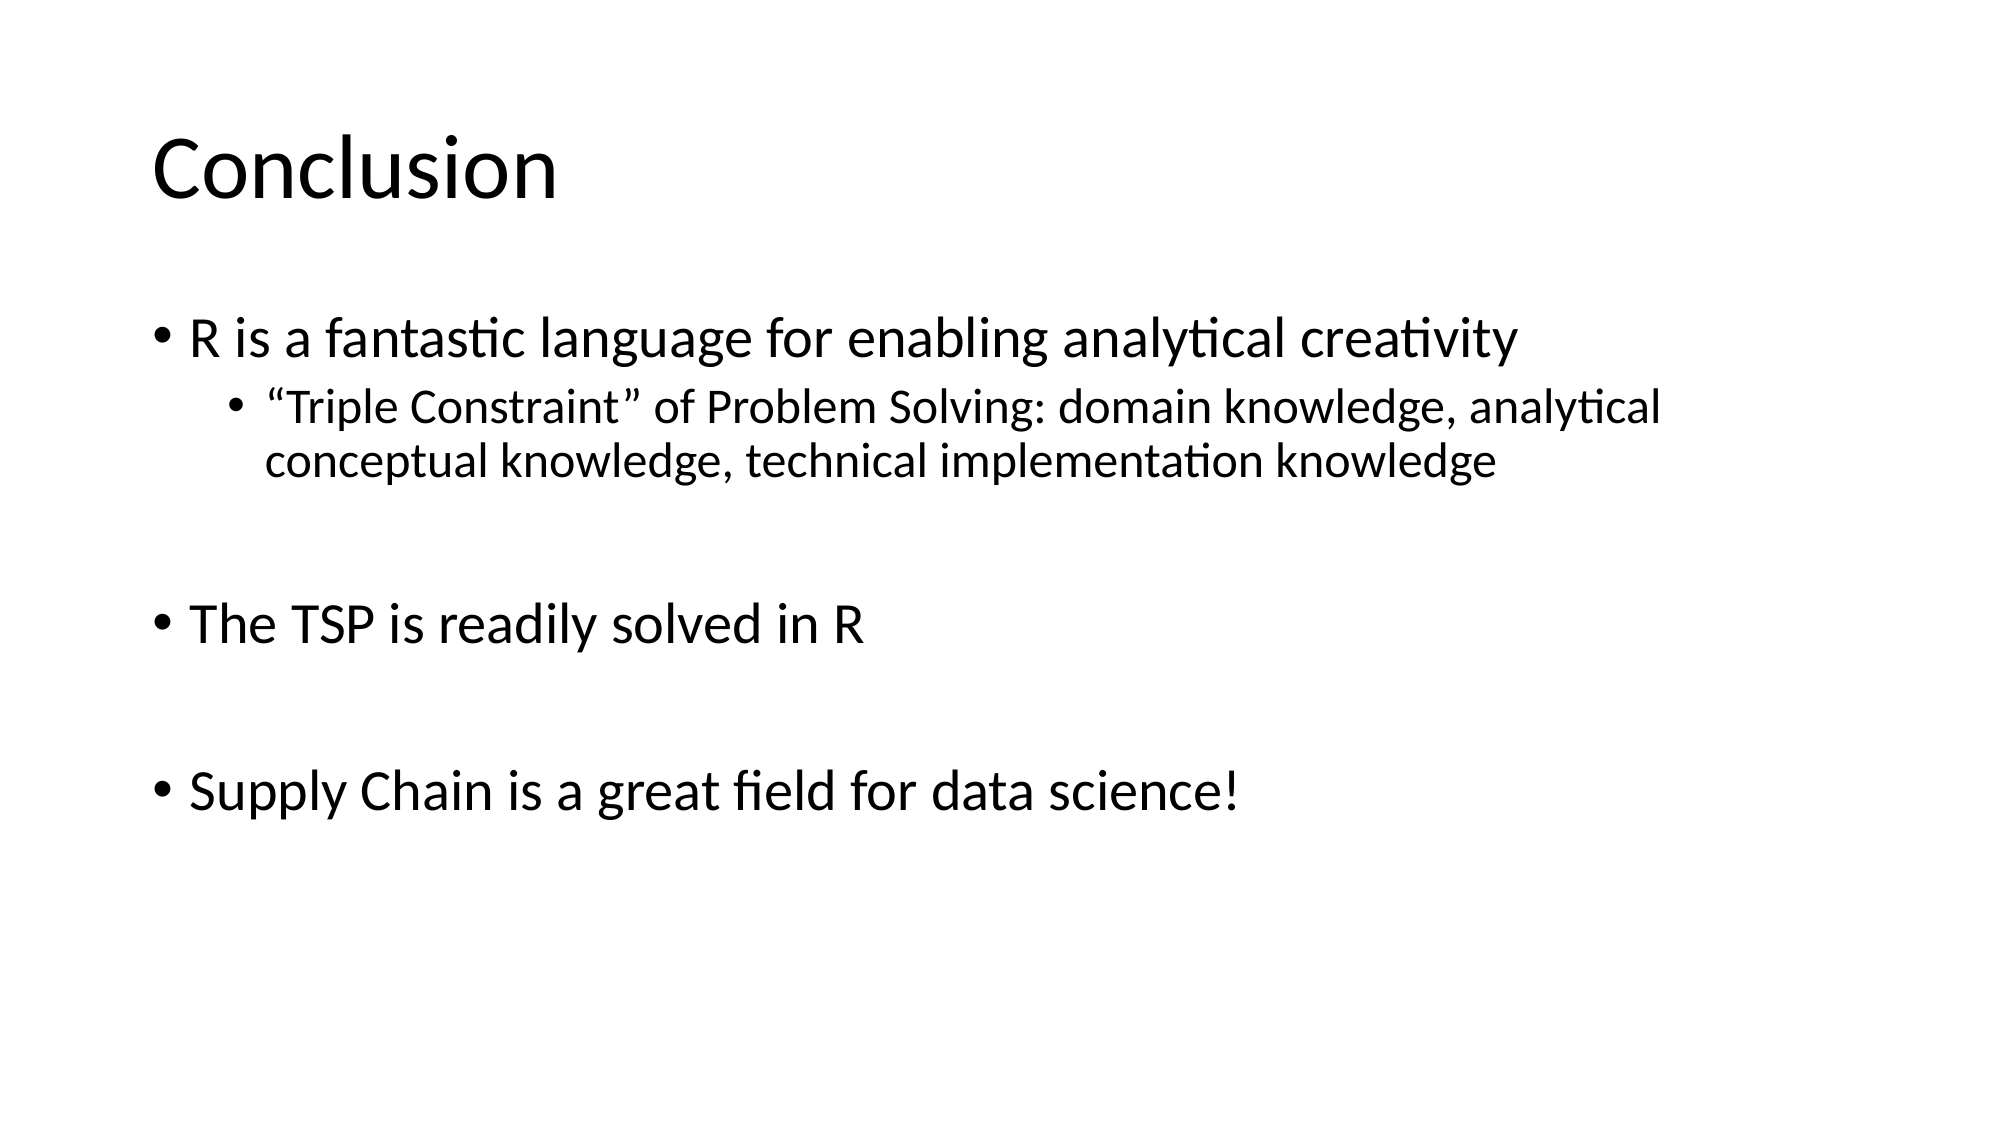

# Conclusion
R is a fantastic language for enabling analytical creativity
“Triple Constraint” of Problem Solving: domain knowledge, analytical conceptual knowledge, technical implementation knowledge

The TSP is readily solved in R

Supply Chain is a great field for data science!